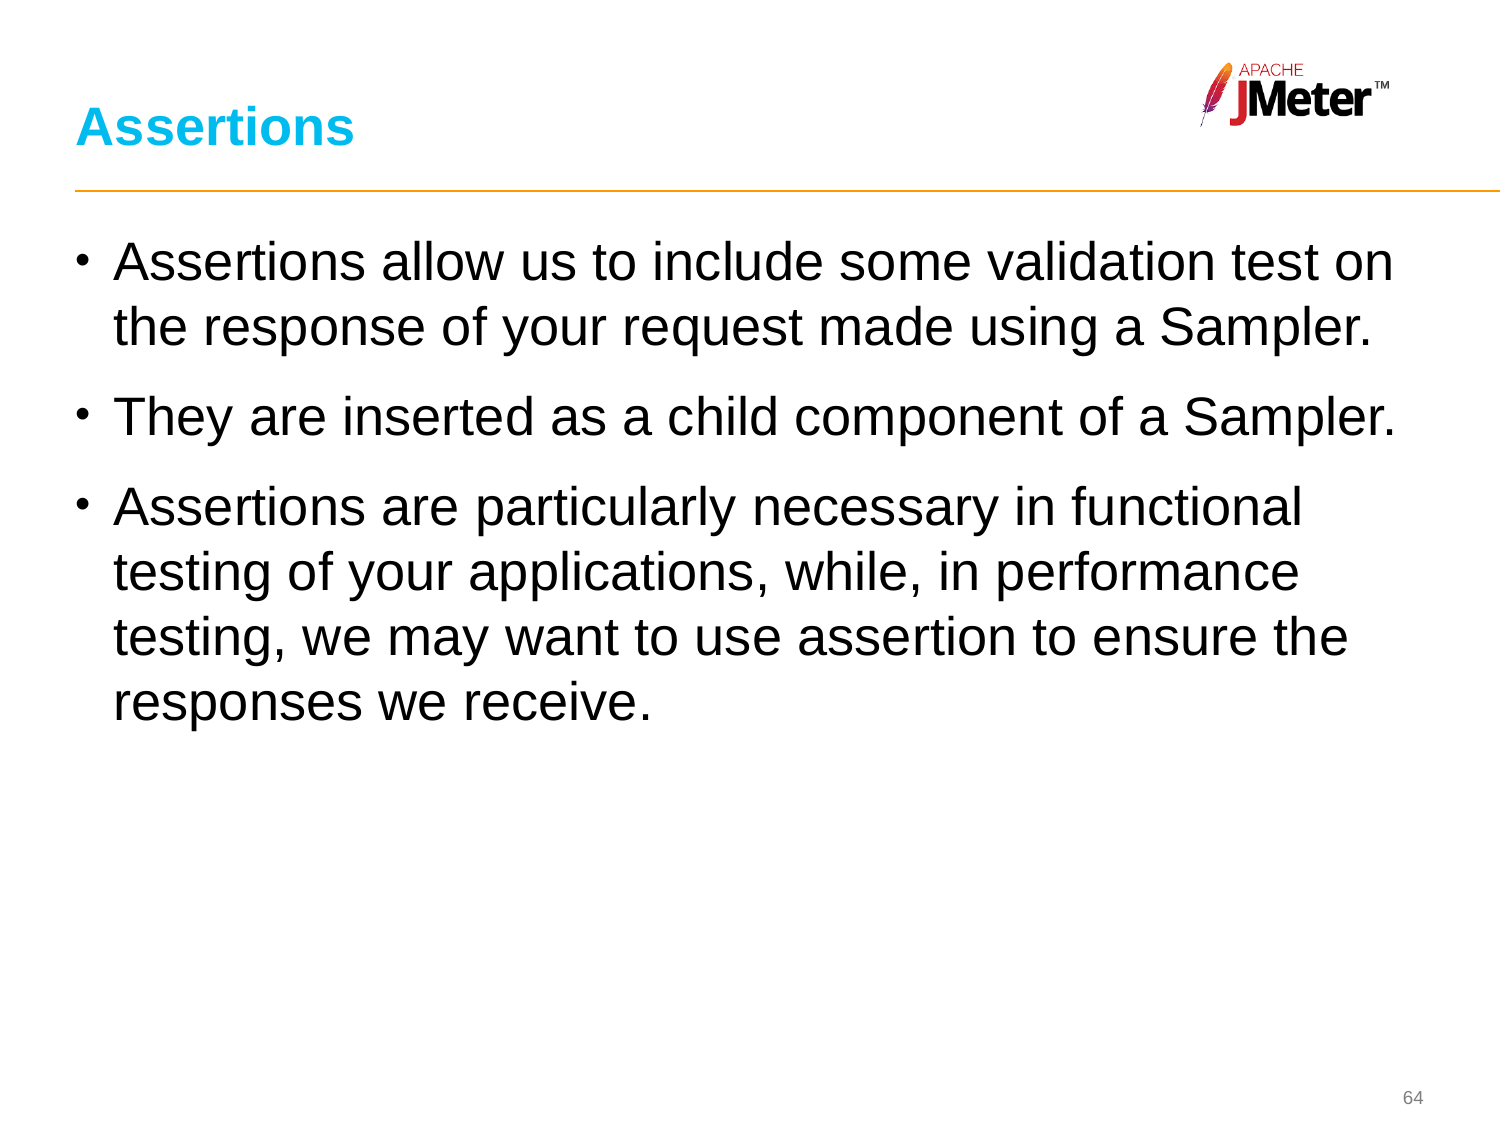

# Assertions
Assertions allow us to include some validation test on the response of your request made using a Sampler.
They are inserted as a child component of a Sampler.
Assertions are particularly necessary in functional testing of your applications, while, in performance testing, we may want to use assertion to ensure the responses we receive.